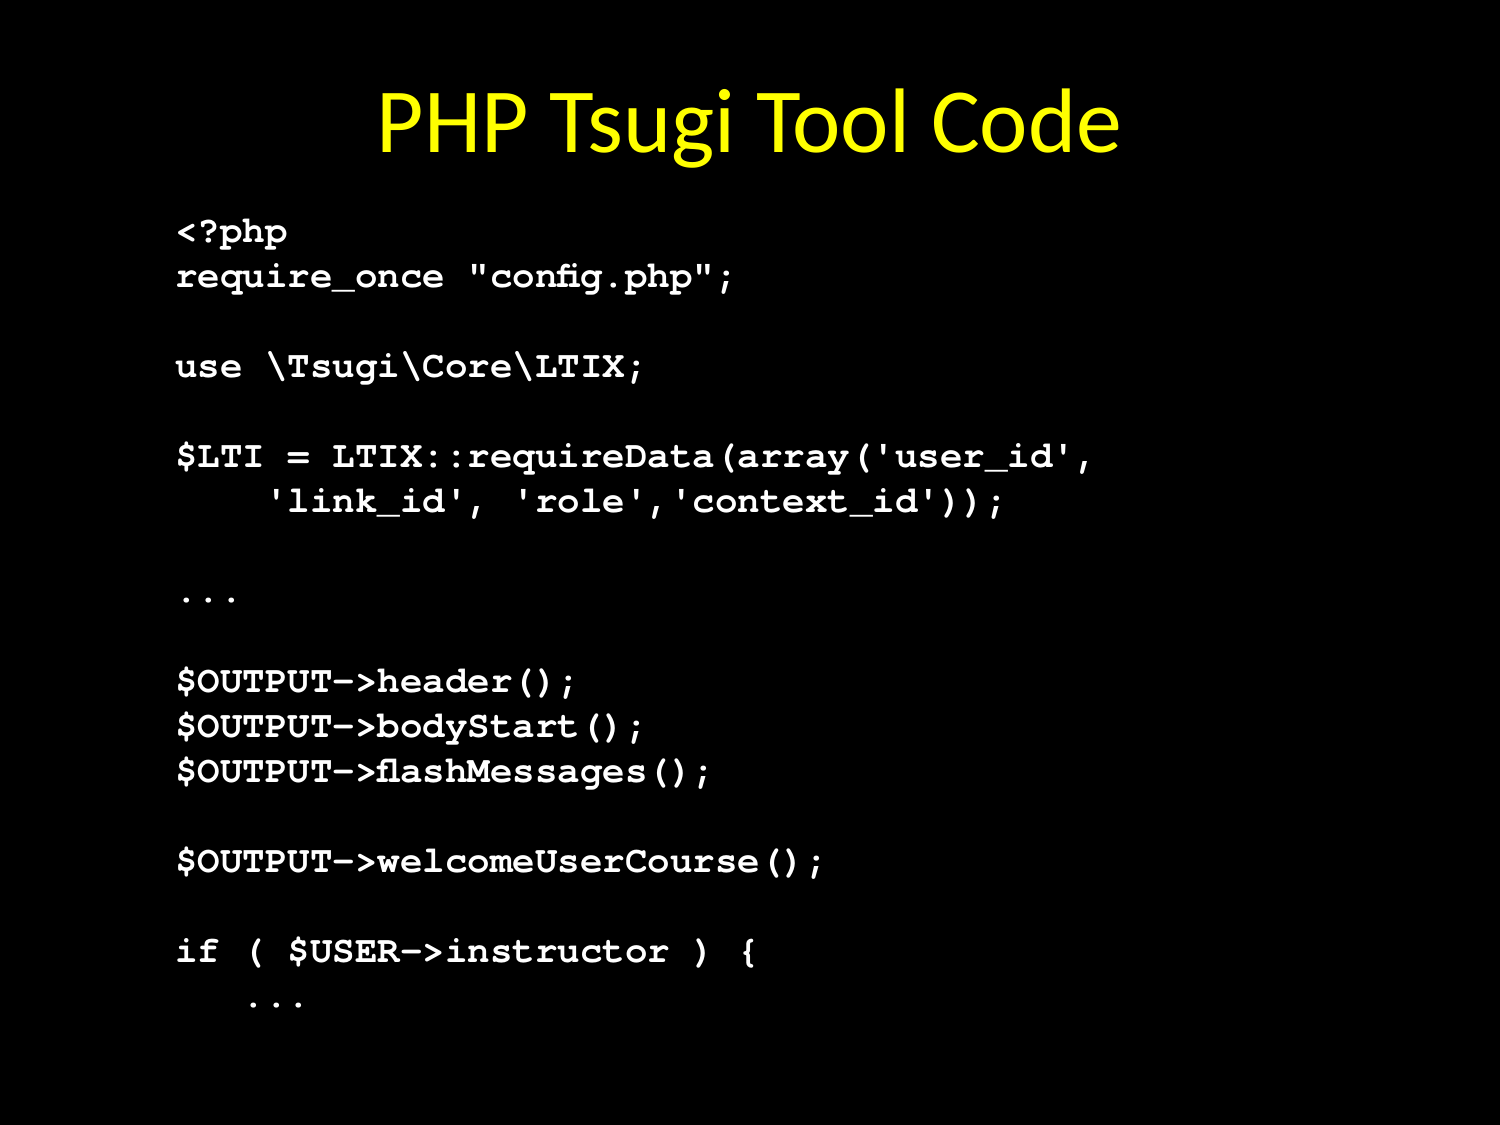

# PHP Tsugi Tool Code
<?php
require_once "config.php";

use \Tsugi\Core\LTIX;

$LTI = LTIX::requireData(array('user_id',
    'link_id', 'role','context_id'));

...

$OUTPUT->header();
$OUTPUT->bodyStart();
$OUTPUT->flashMessages();

$OUTPUT->welcomeUserCourse();

if ( $USER->instructor ) {
   ...